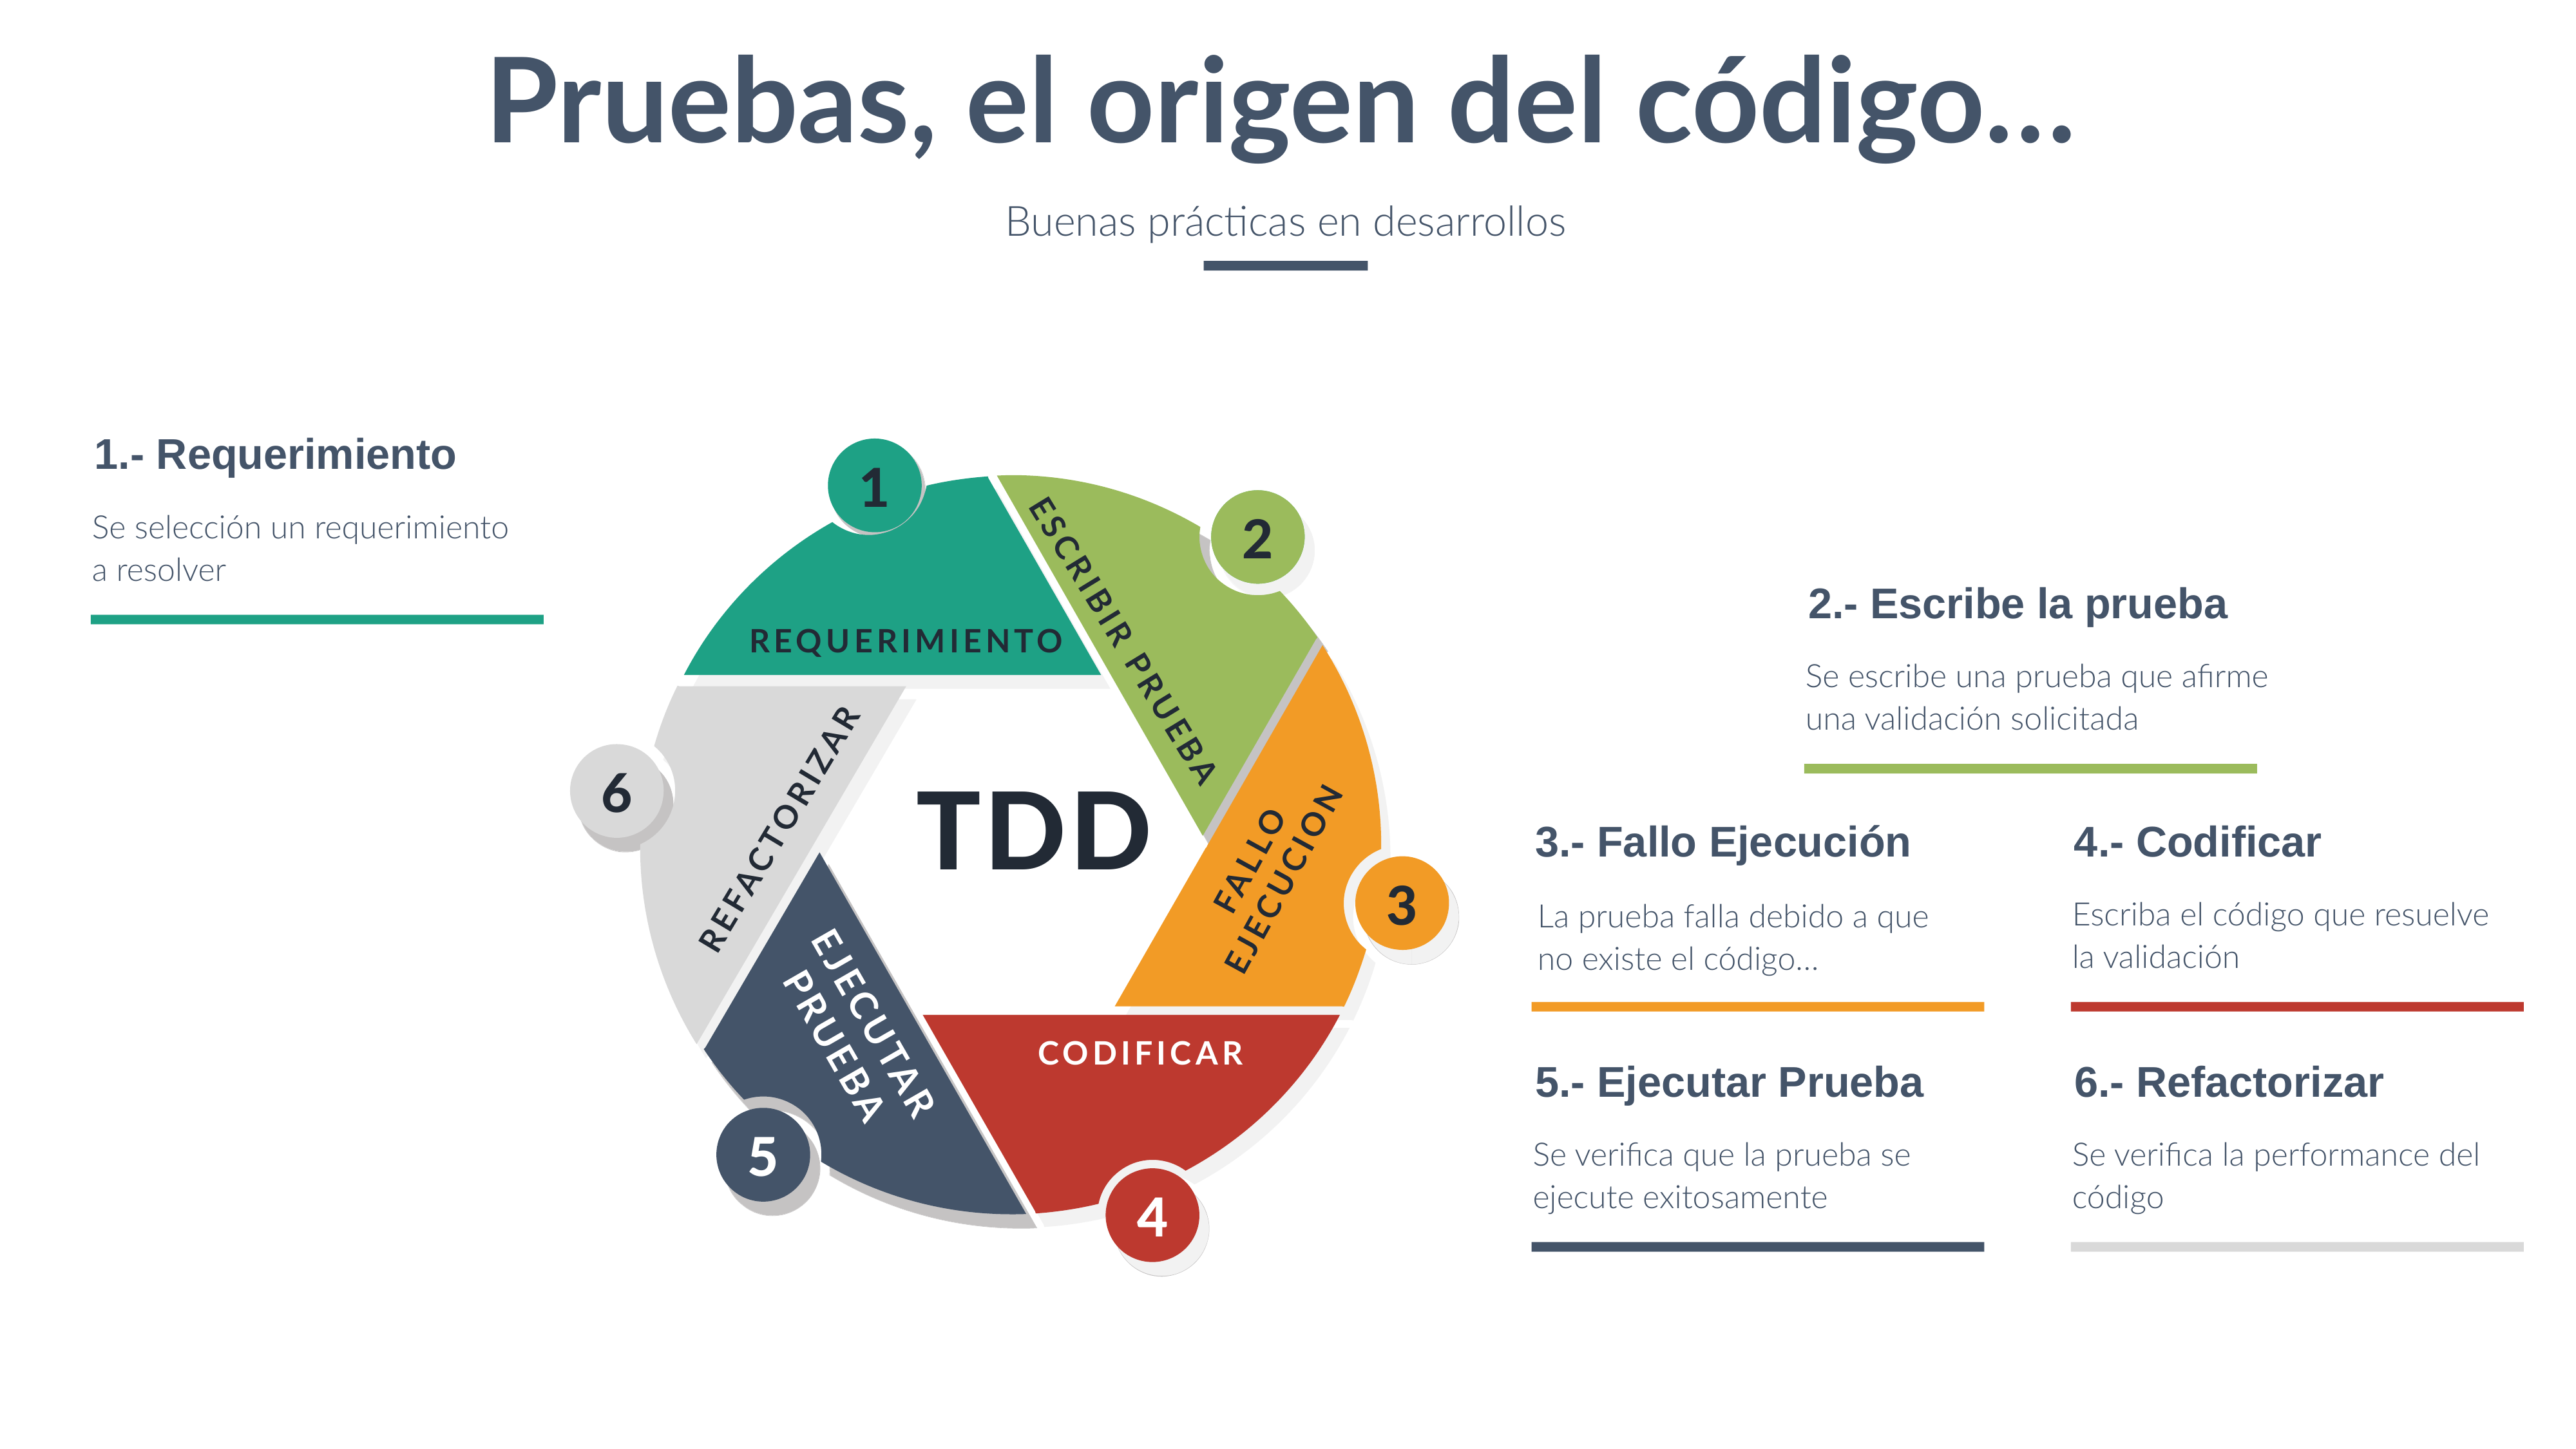

Pruebas, el origen del código…
Buenas prácticas en desarrollos

1.- Requerimiento
1

2

Se selección un requerimiento a resolver

2.- Escribe la prueba

REQUERIMIENTO
ESCRIBIR PRUEBA
Se escribe una prueba que afirme una validación solicitada

6

3.- Fallo Ejecución
4.- Codificar
REFACTORIZAR
FALLO
EJECUCION
TDD

3

Escriba el código que resuelve la validación
La prueba falla debido a que no existe el código…
EJECUTAR
PRUEBA

CODIFICAR
5.- Ejecutar Prueba
6.- Refactorizar
5
Se verifica que la prueba se ejecute exitosamente
Se verifica la performance del código

4